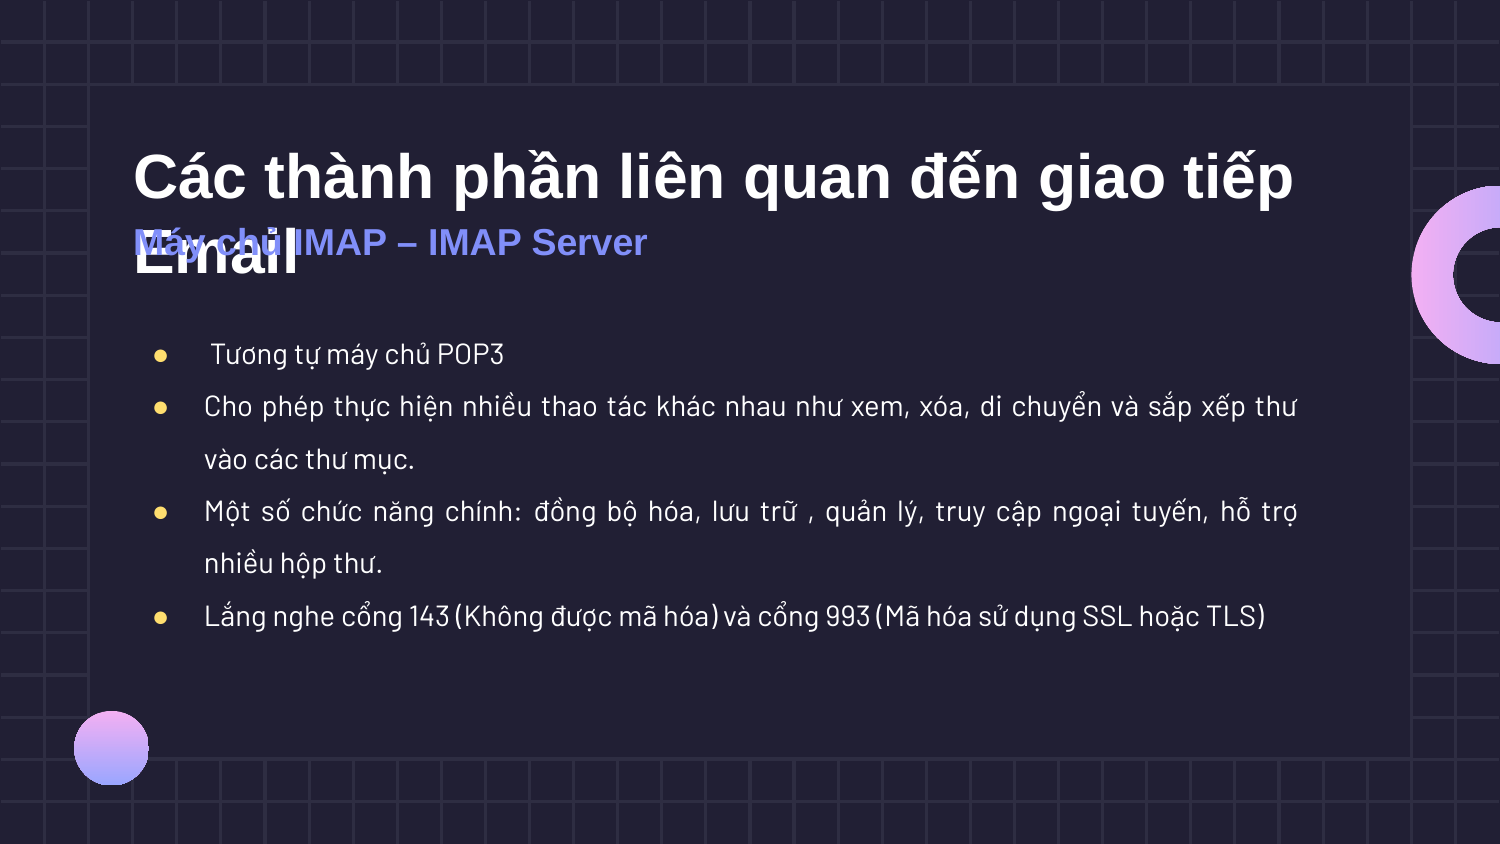

# Các thành phần liên quan đến giao tiếp Email
Máy chủ IMAP – IMAP Server
 Tương tự máy chủ POP3
Cho phép thực hiện nhiều thao tác khác nhau như xem, xóa, di chuyển và sắp xếp thư vào các thư mục.
Một số chức năng chính: đồng bộ hóa, lưu trữ , quản lý, truy cập ngoại tuyến, hỗ trợ nhiều hộp thư.
Lắng nghe cổng 143 (Không được mã hóa) và cổng 993 (Mã hóa sử dụng SSL hoặc TLS)